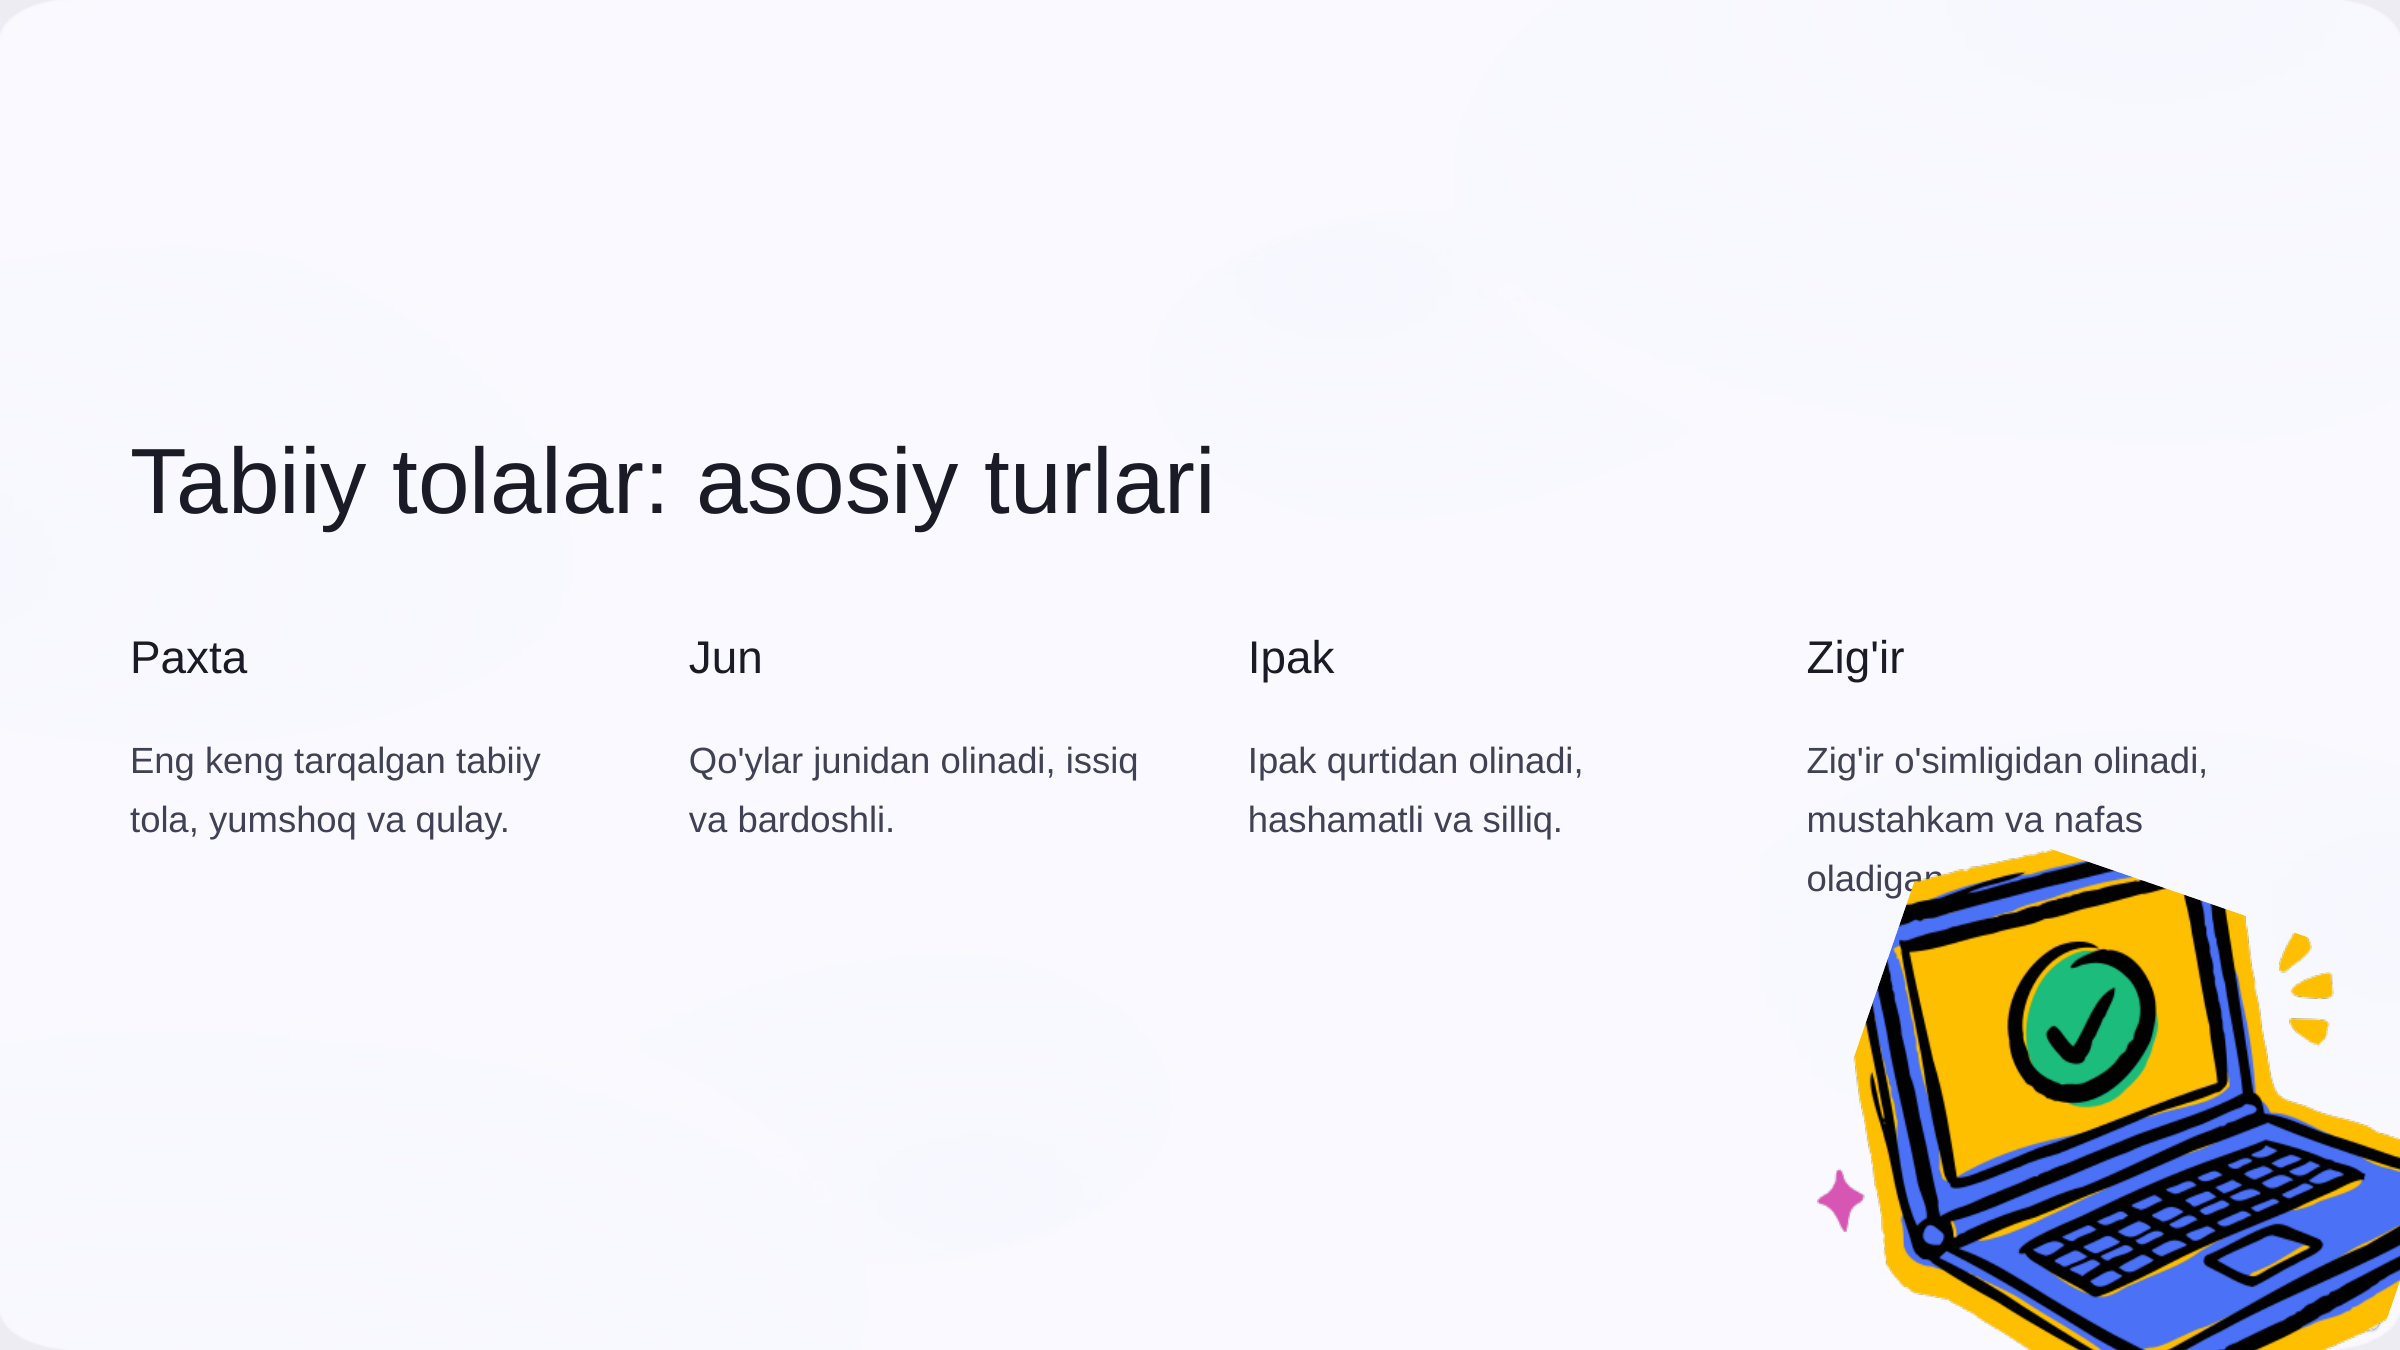

Tabiiy tolalar: asosiy turlari
Paxta
Jun
Ipak
Zig'ir
Eng keng tarqalgan tabiiy tola, yumshoq va qulay.
Qo'ylar junidan olinadi, issiq va bardoshli.
Ipak qurtidan olinadi, hashamatli va silliq.
Zig'ir o'simligidan olinadi, mustahkam va nafas oladigan.